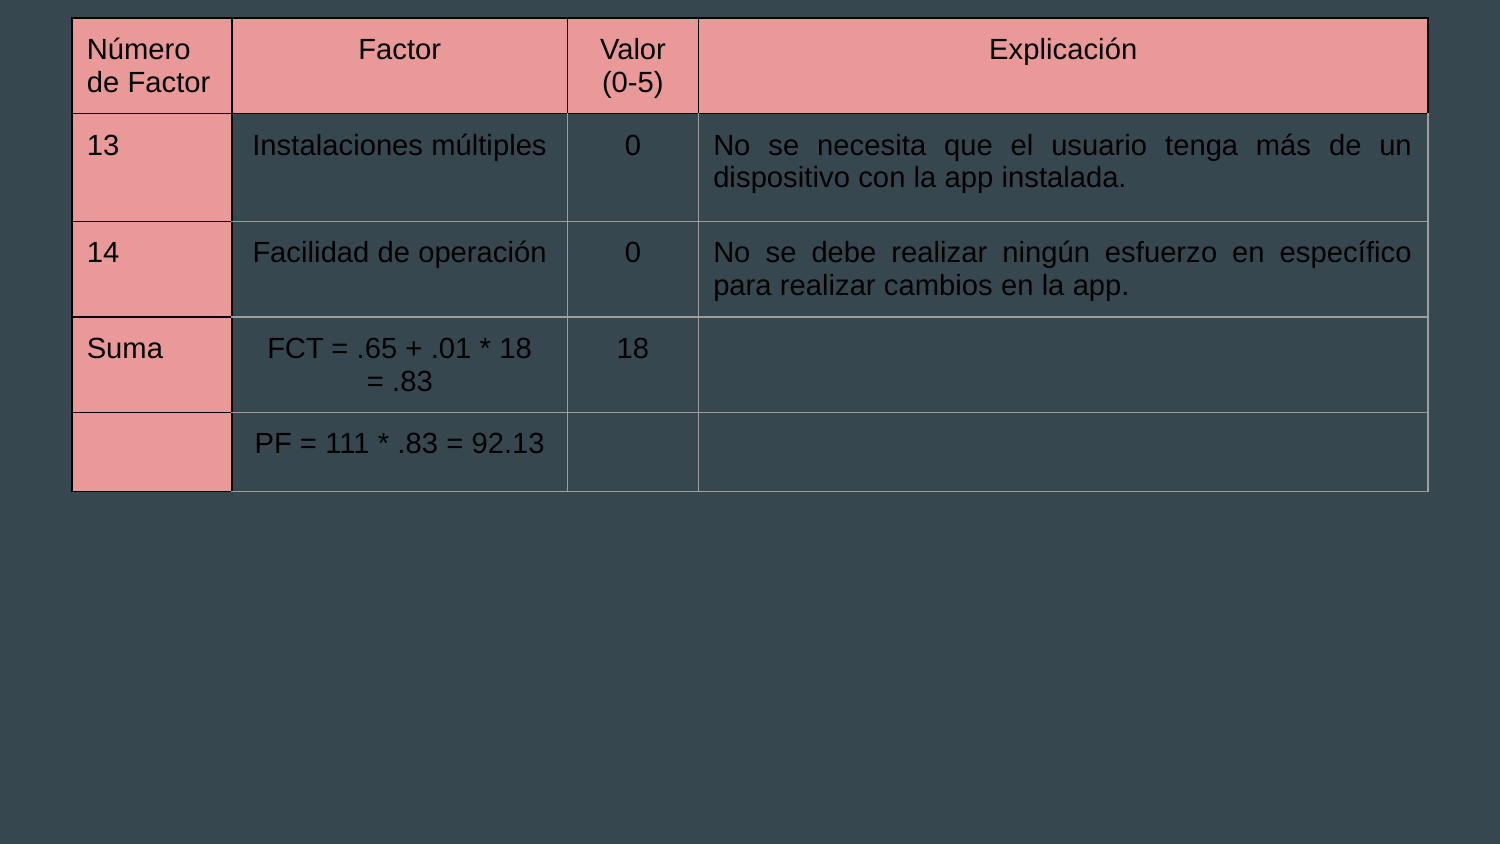

| Número de Factor | Factor | Valor (0-5) | Explicación |
| --- | --- | --- | --- |
| 13 | Instalaciones múltiples | 0 | No se necesita que el usuario tenga más de un dispositivo con la app instalada. |
| 14 | Facilidad de operación | 0 | No se debe realizar ningún esfuerzo en específico para realizar cambios en la app. |
| Suma | FCT = .65 + .01 \* 18 = .83 | 18 |  |
|  | PF = 111 \* .83 = 92.13 |  |  |